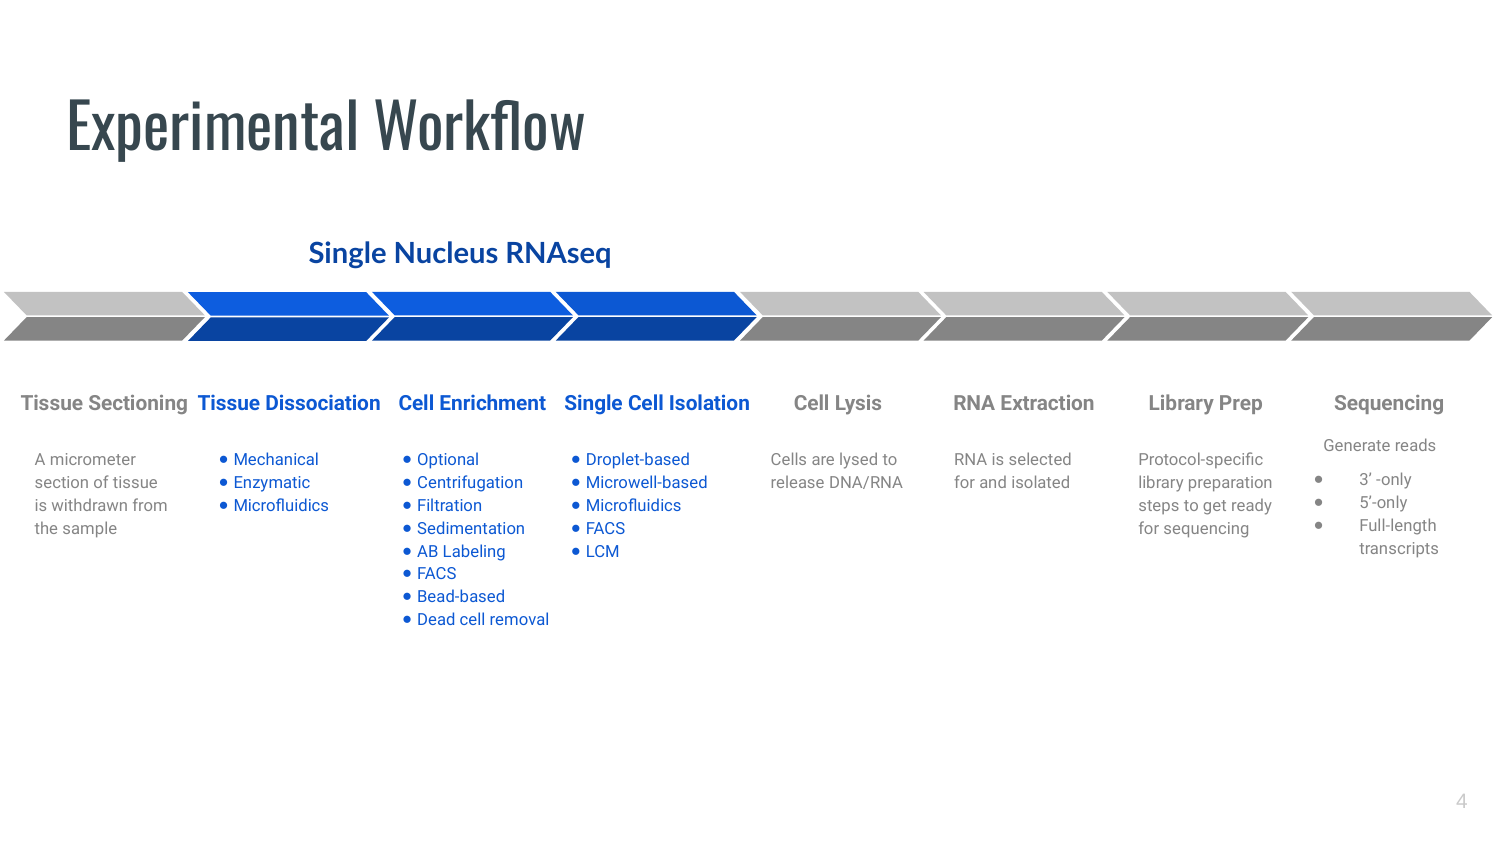

# Experimental Workflow
Single Nucleus RNAseq

Cell Enrichment
Optional
Centrifugation
Filtration
Sedimentation
AB Labeling
FACS
Bead-based
Dead cell removal

Single Cell Isolation
Droplet-based
Microwell-based
Microfluidics
FACS
LCM

Tissue Sectioning
A micrometer section of tissue is withdrawn from the sample

Cell Lysis
Cells are lysed to release DNA/RNA

RNA Extraction
RNA is selected for and isolated

Library Prep
Protocol-specific library preparation steps to get ready for sequencing

Sequencing
Generate reads

Tissue Dissociation
Mechanical
Enzymatic
Microfluidics
3’ -only
5’-only
Full-length
transcripts
4